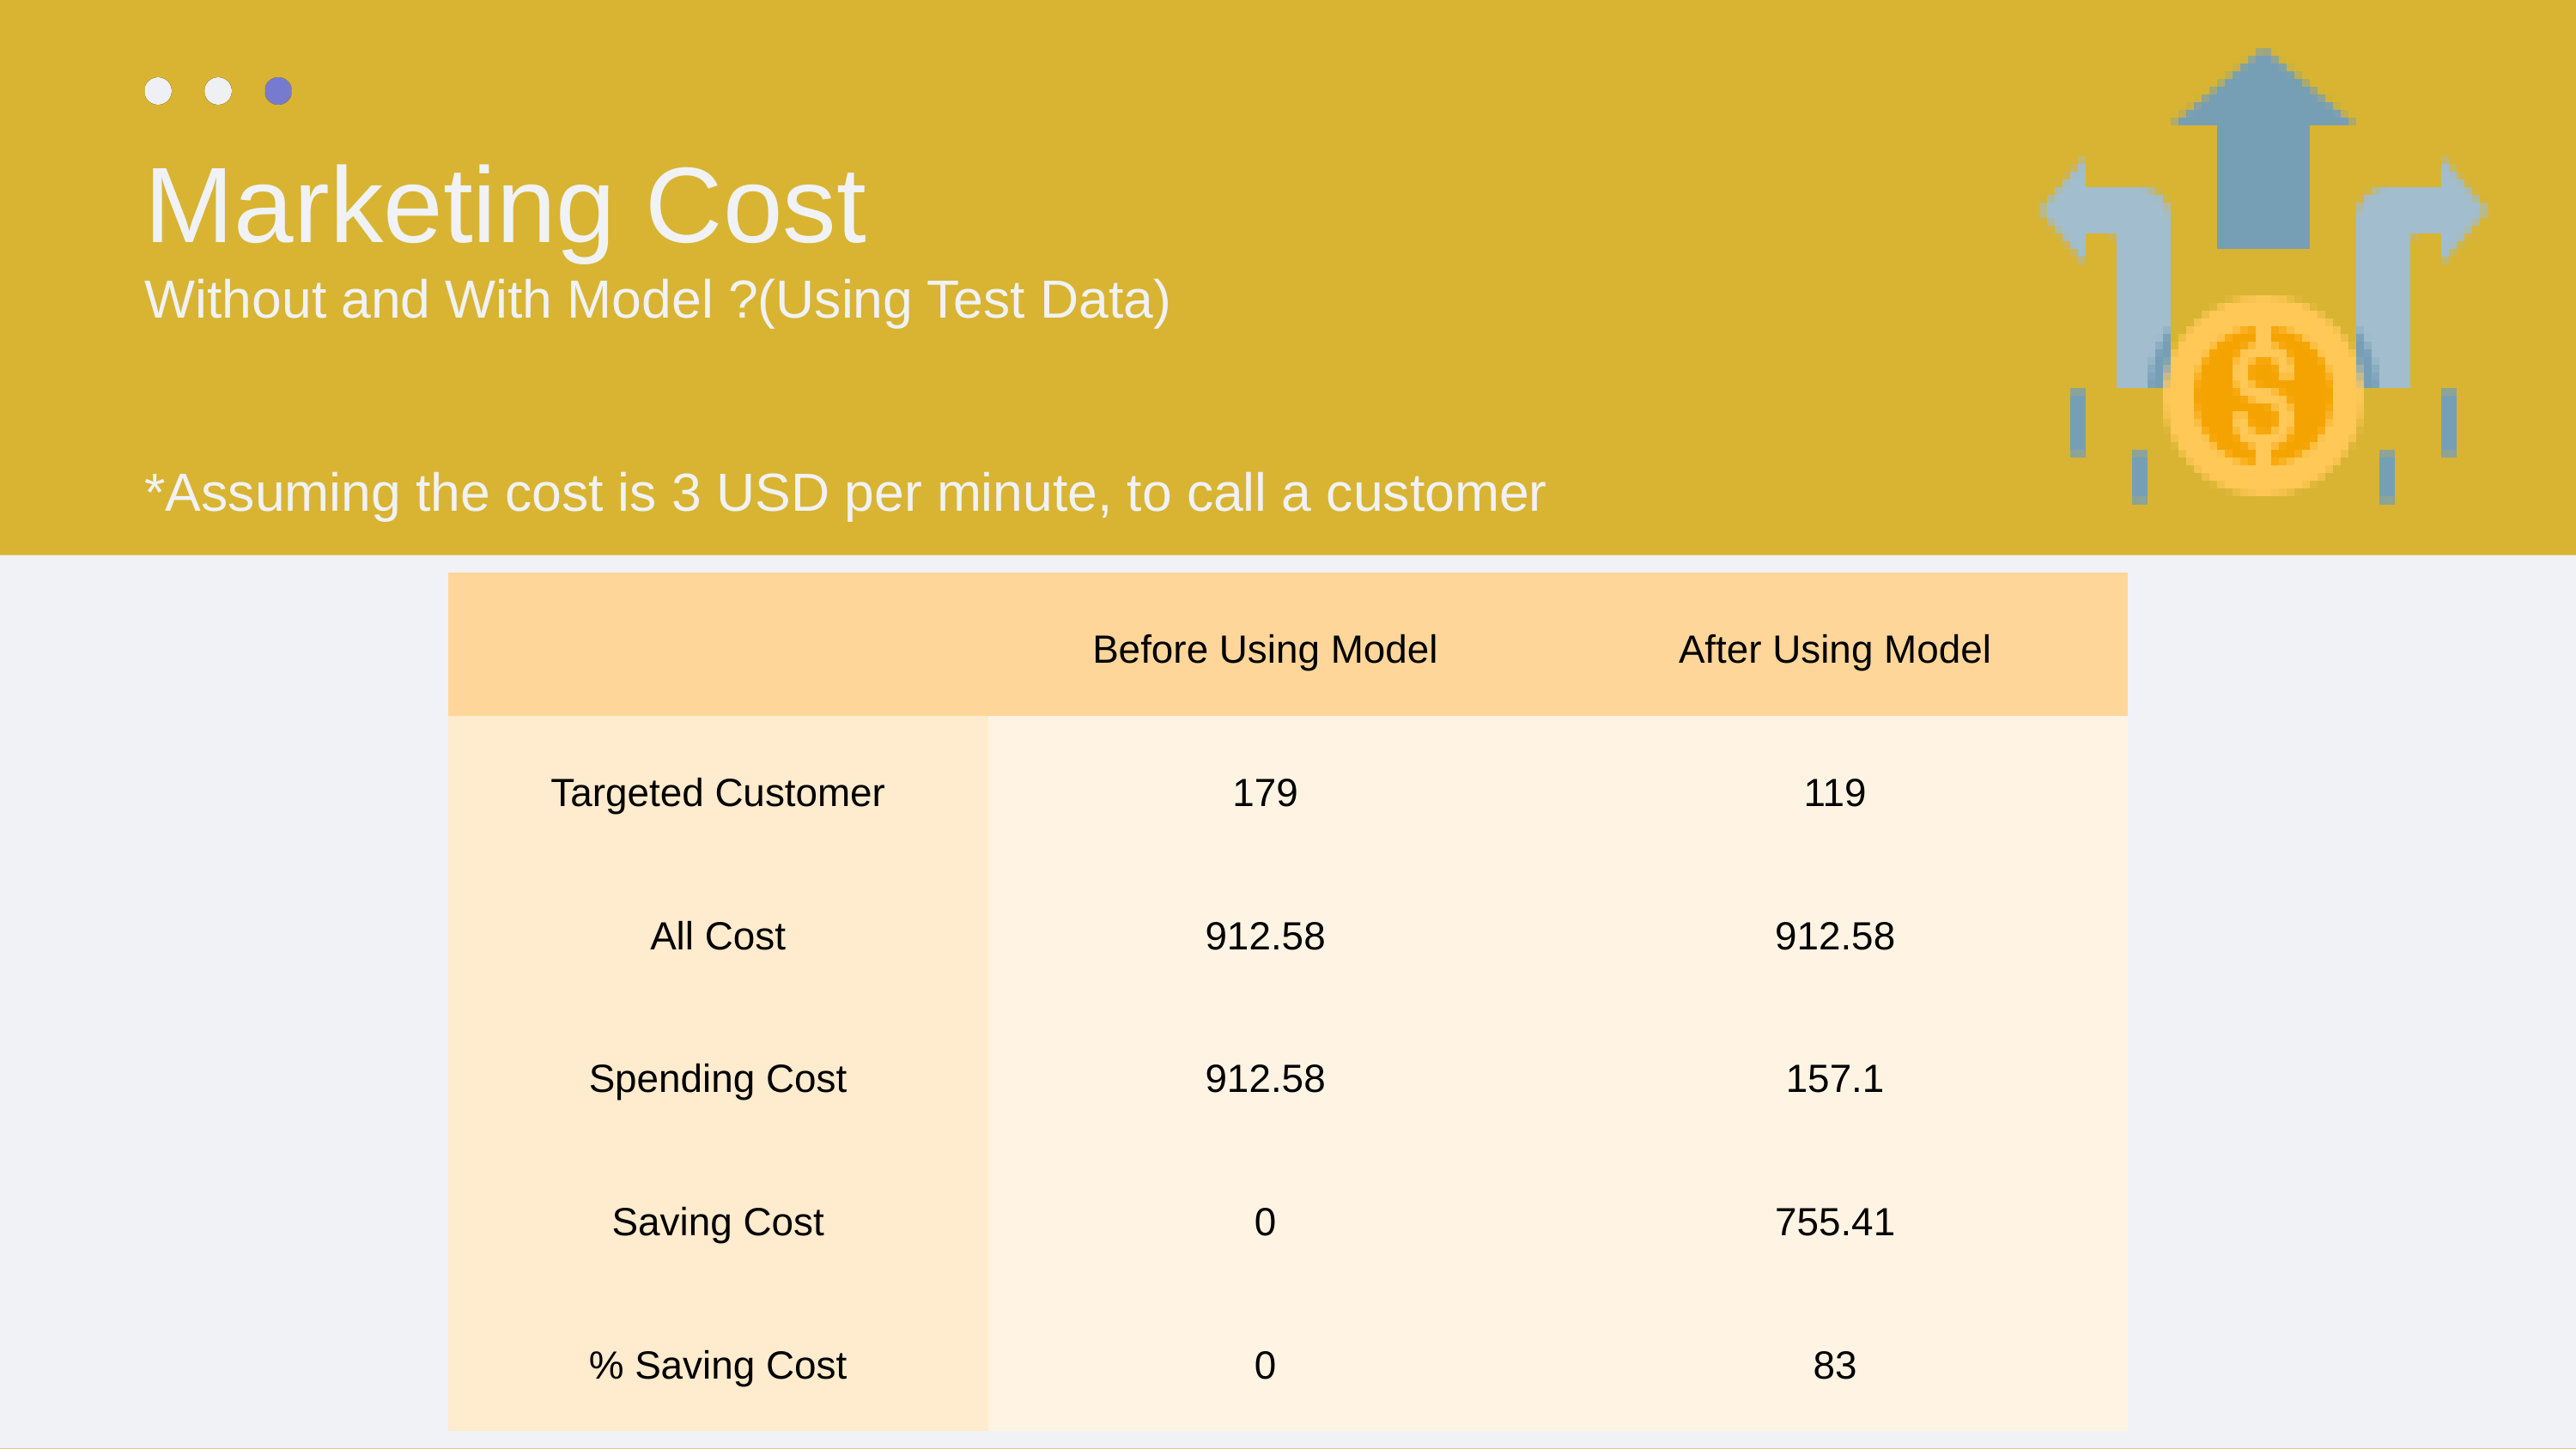

Marketing Cost
Without and With Model ?(Using Test Data)

*Assuming the cost is 3 USD per minute, to call a customer

|  | Before Using Model | After Using Model |
| --- | --- | --- |
| Targeted Customer | 179 | 119 |
| All Cost | 912.58 | 912.58 |
| Spending Cost | 912.58 | 157.1 |
| Saving Cost | 0 | 755.41 |
| % Saving Cost | 0 | 83 |